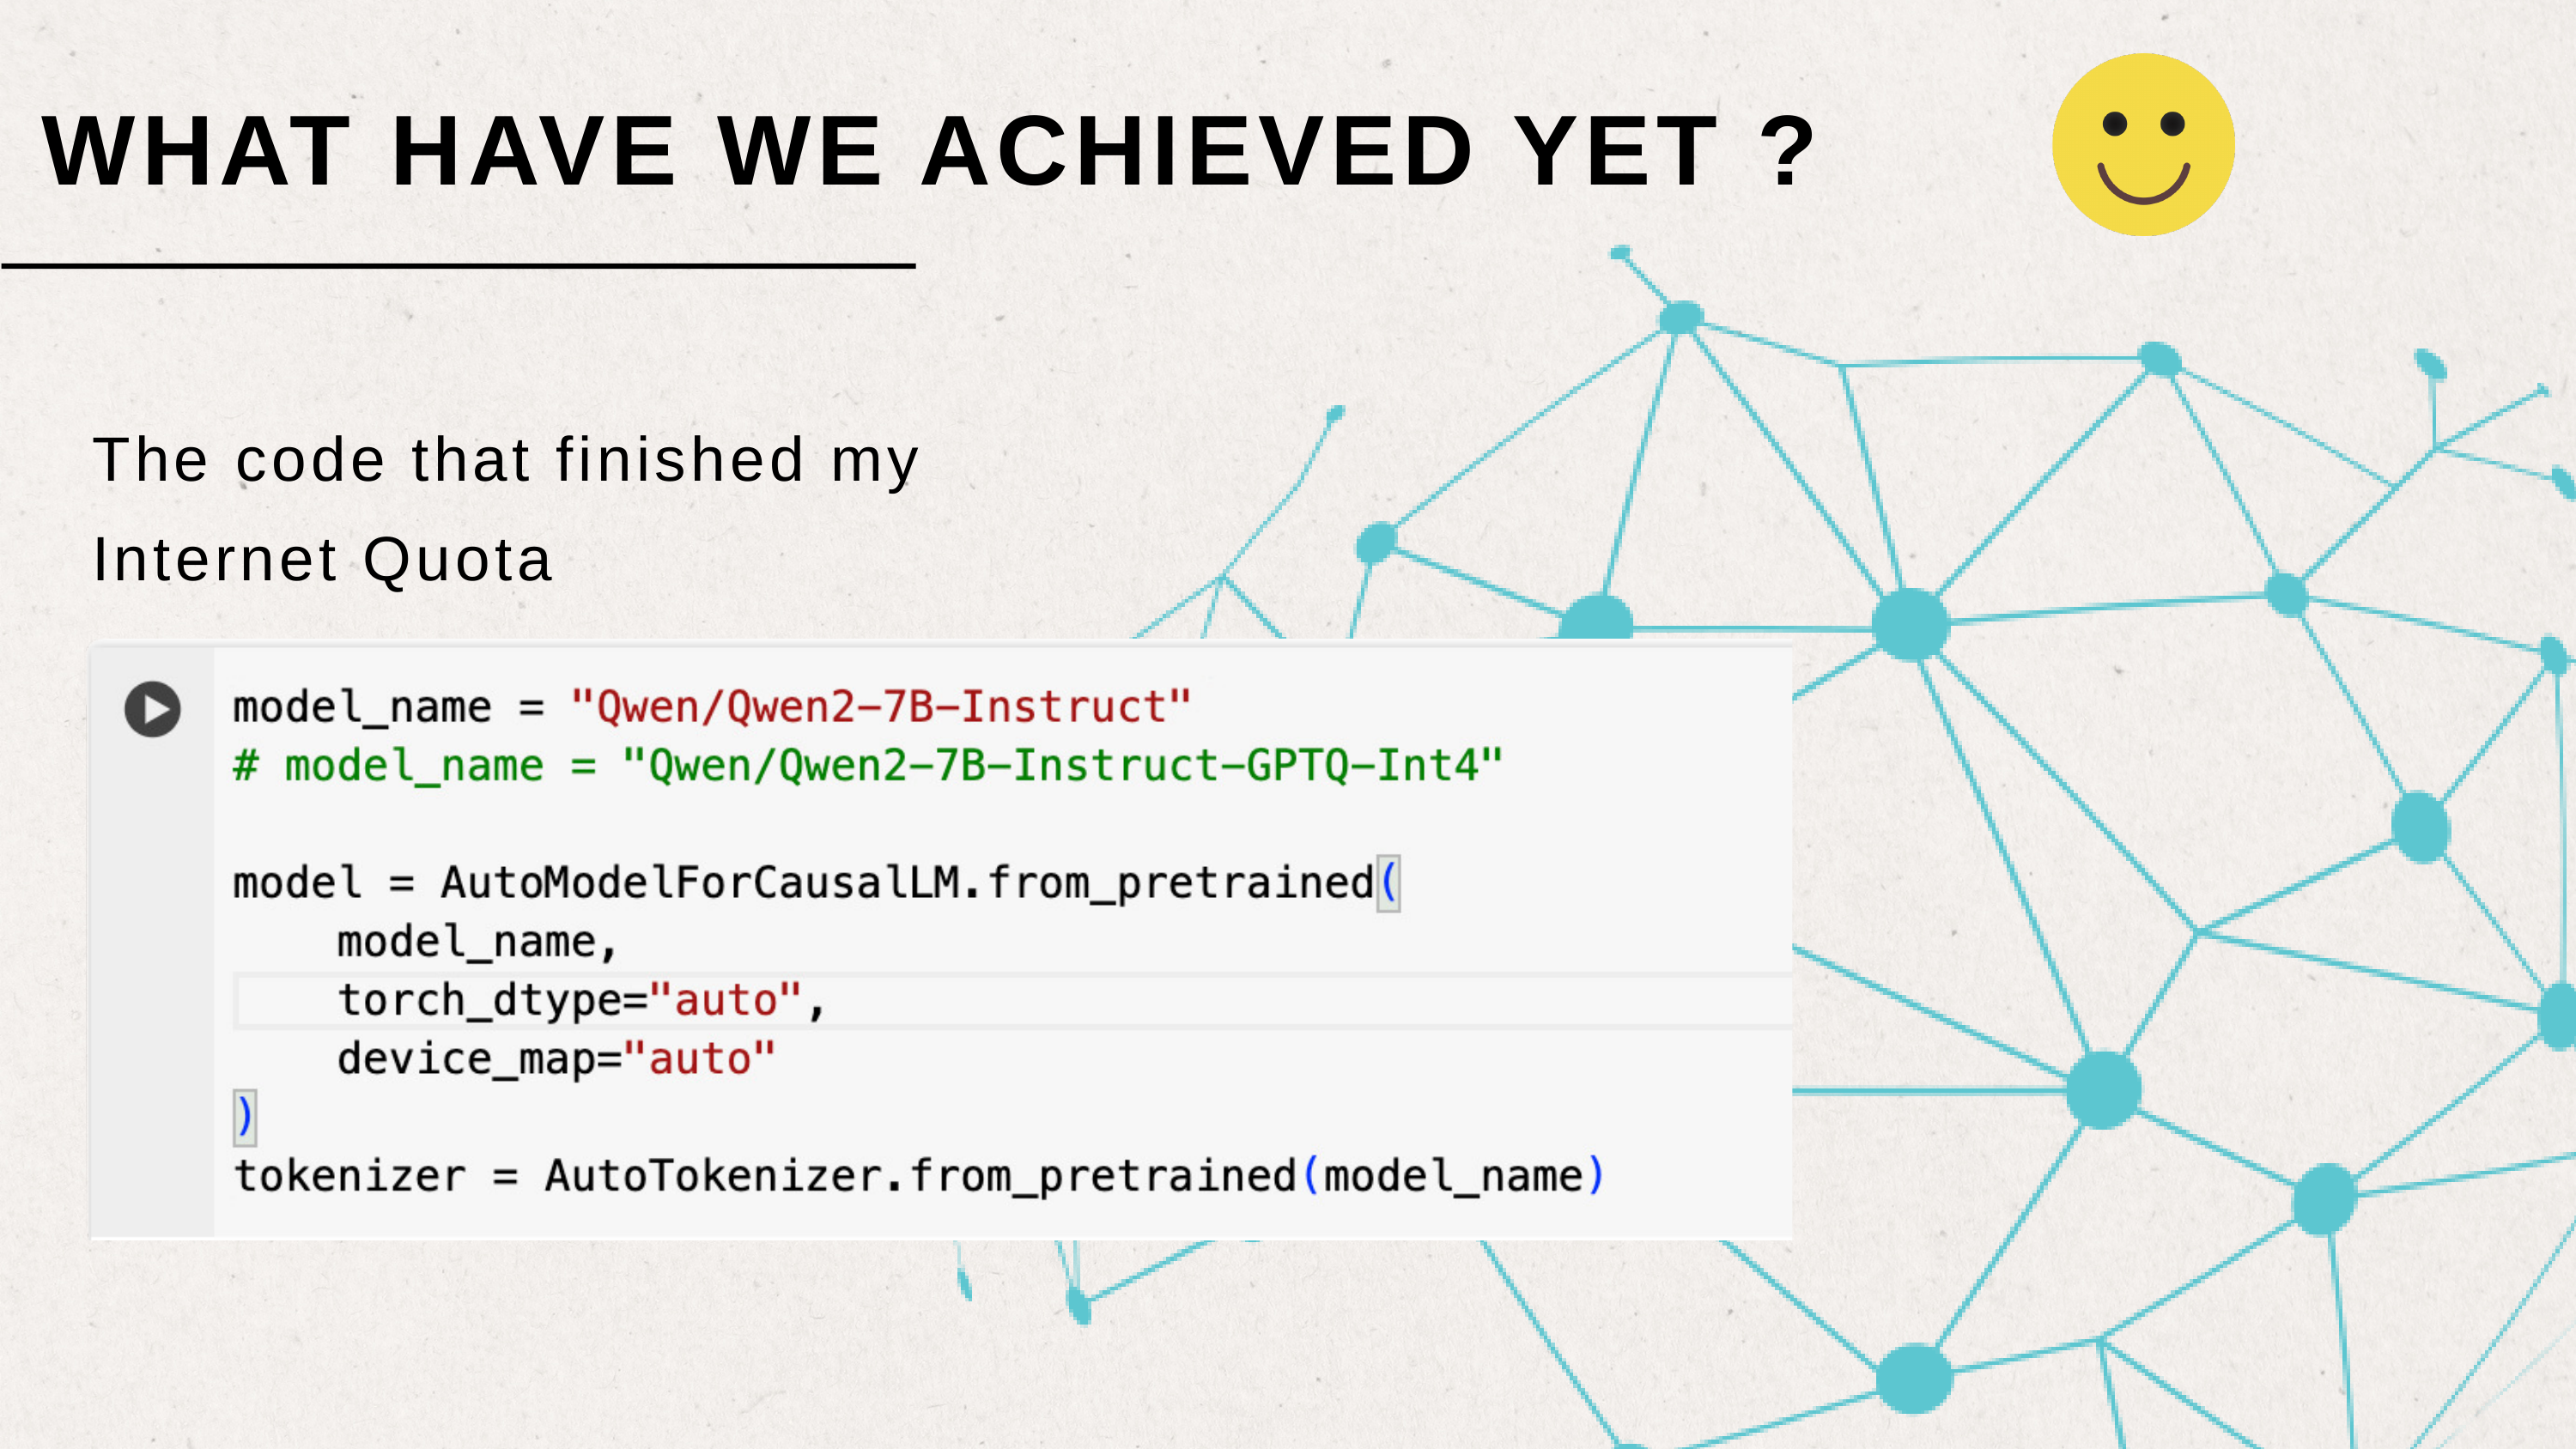

WHAT HAVE WE ACHIEVED YET ?

The code that finished my Internet Quota